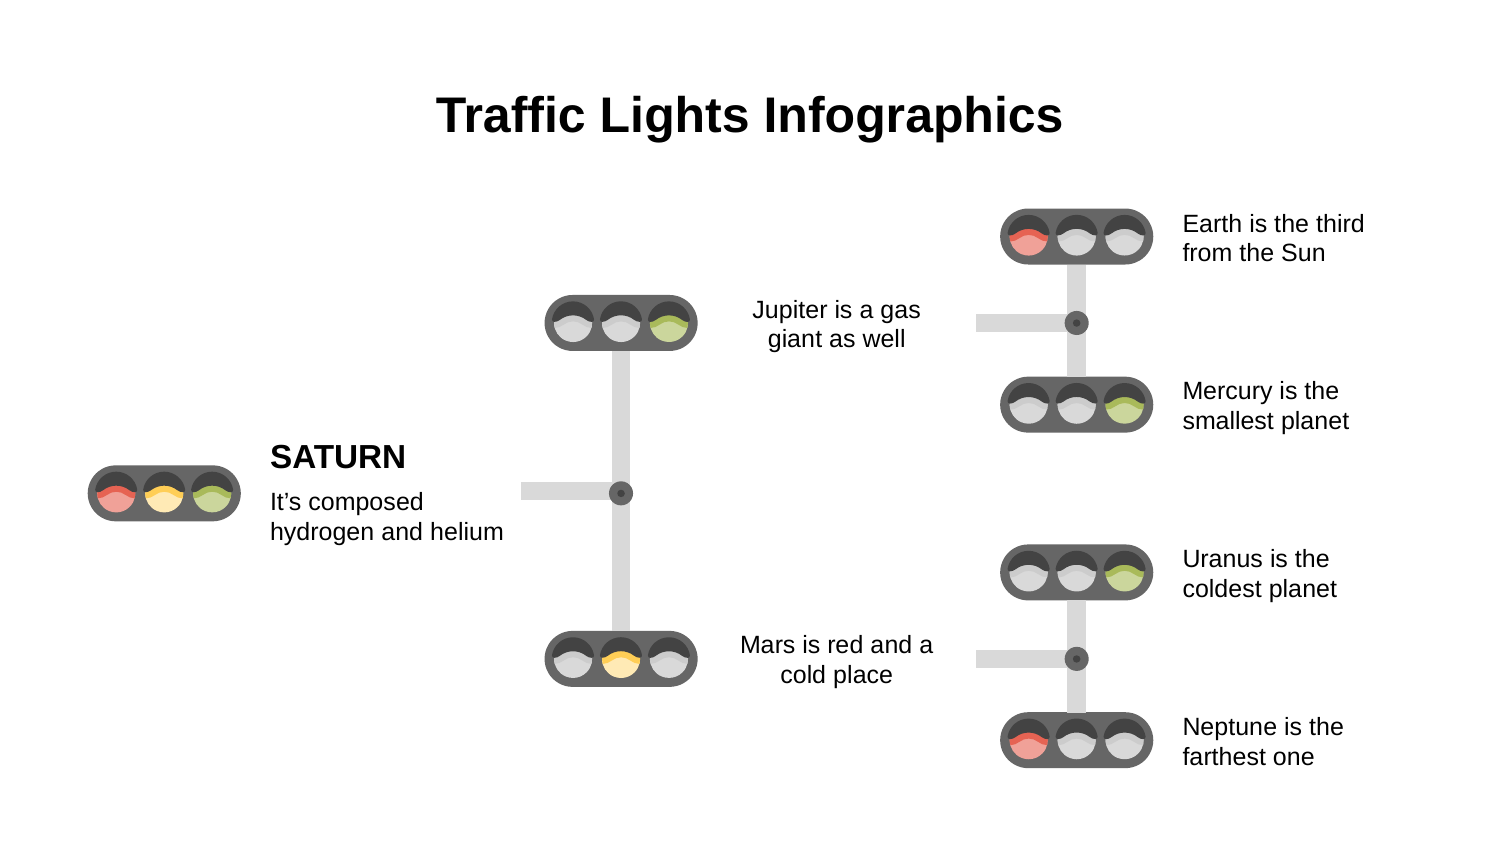

# Traffic Lights Infographics
Earth is the third from the Sun

Jupiter is a gas giant as well

Mercury is the smallest planet

SATURN

It’s composed hydrogen and helium
Uranus is the coldest planet

Mars is red and a cold place

Neptune is the farthest one